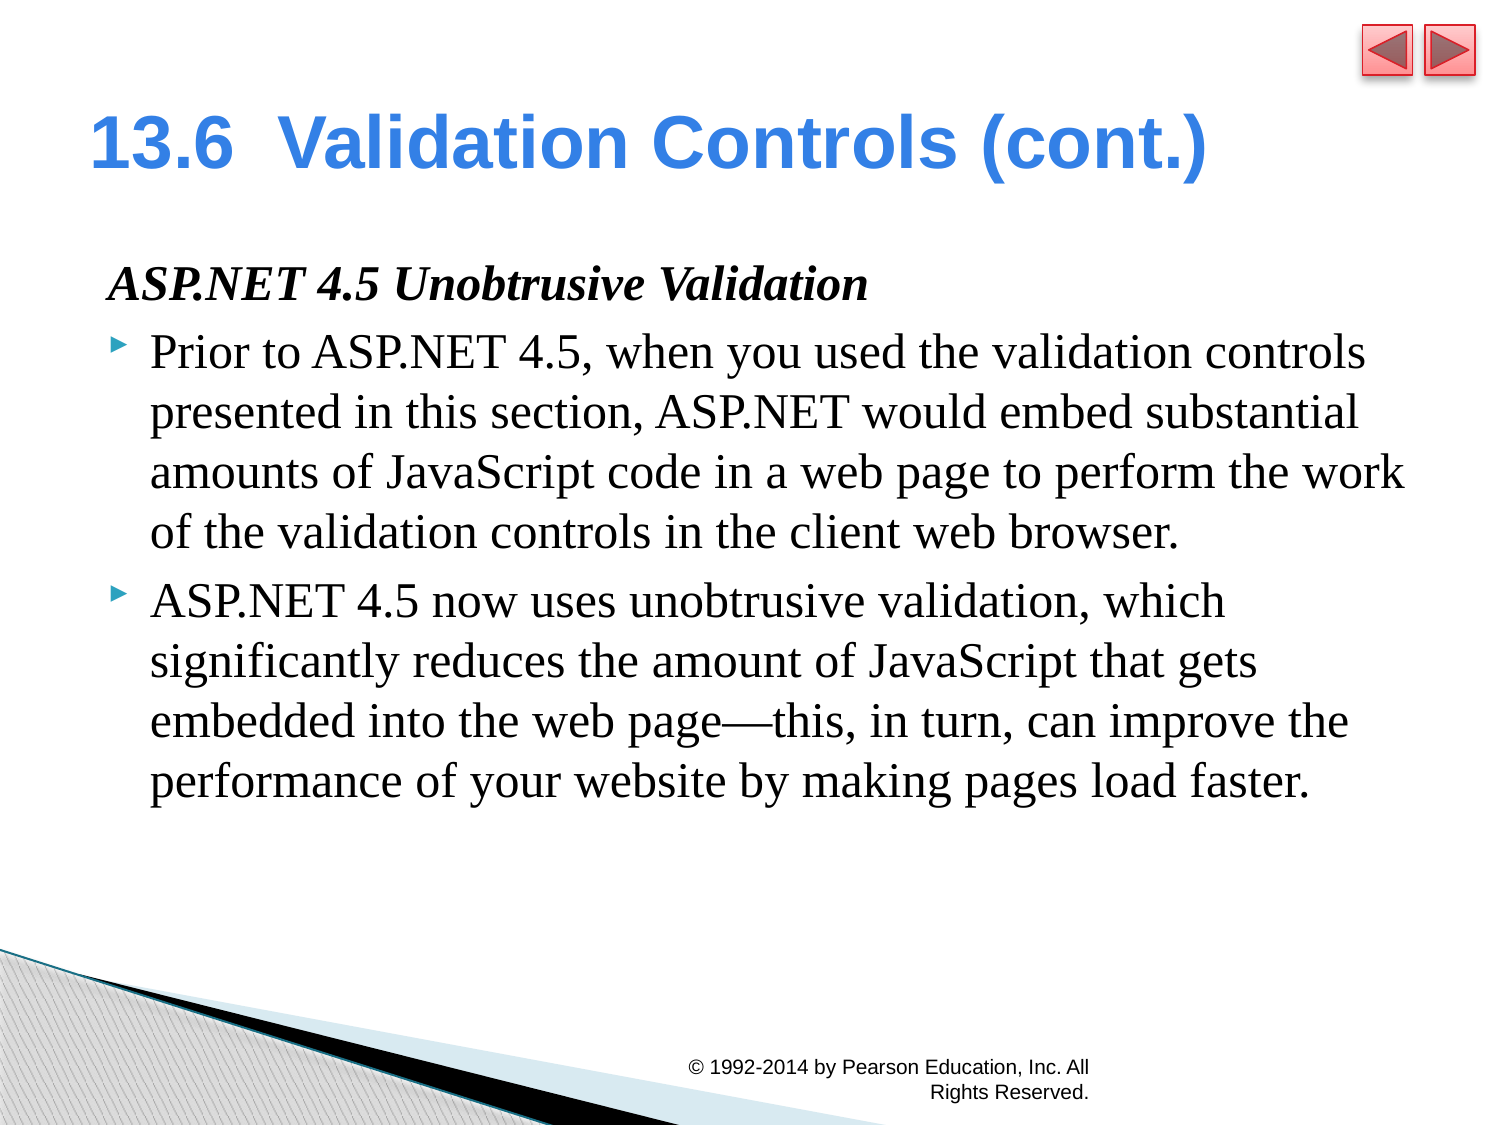

# 13.6  Validation Controls (cont.)
ASP.NET 4.5 Unobtrusive Validation
Prior to ASP.NET 4.5, when you used the validation controls presented in this section, ASP.NET would embed substantial amounts of JavaScript code in a web page to perform the work of the validation controls in the client web browser.
ASP.NET 4.5 now uses unobtrusive validation, which significantly reduces the amount of JavaScript that gets embedded into the web page—this, in turn, can improve the performance of your website by making pages load faster.
© 1992-2014 by Pearson Education, Inc. All Rights Reserved.